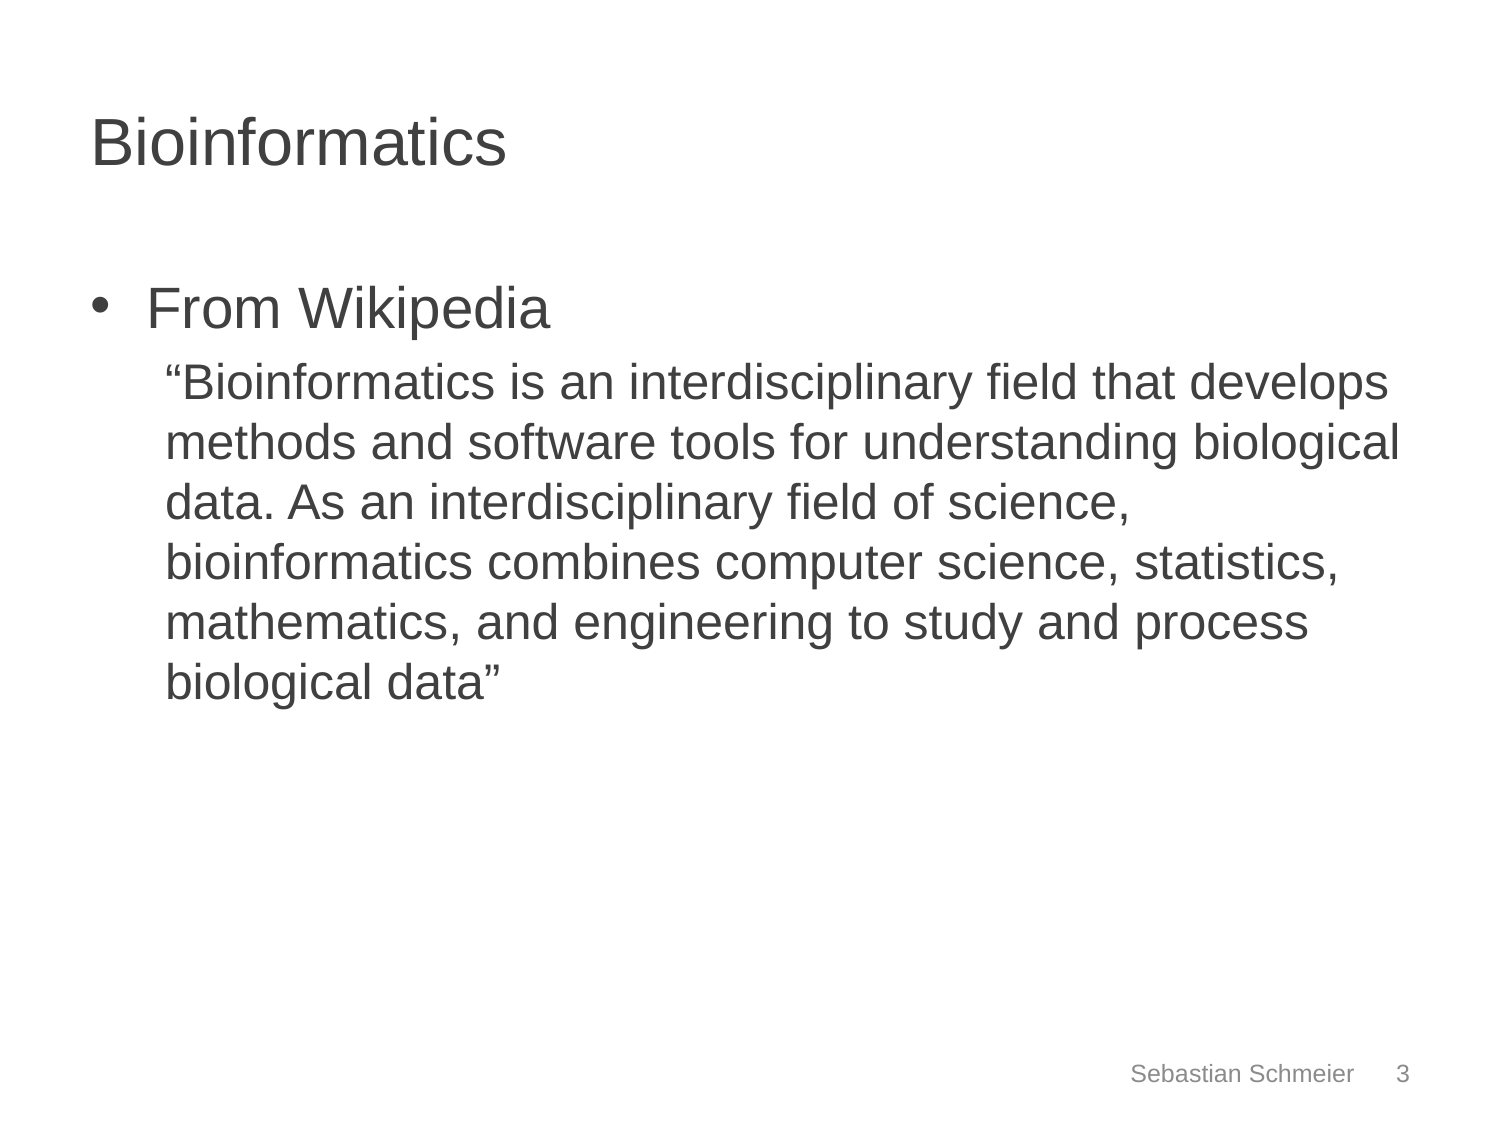

# Bioinformatics
From Wikipedia
“Bioinformatics is an interdisciplinary field that develops methods and software tools for understanding biological data. As an interdisciplinary field of science, bioinformatics combines computer science, statistics, mathematics, and engineering to study and process biological data”

3
Sebastian Schmeier